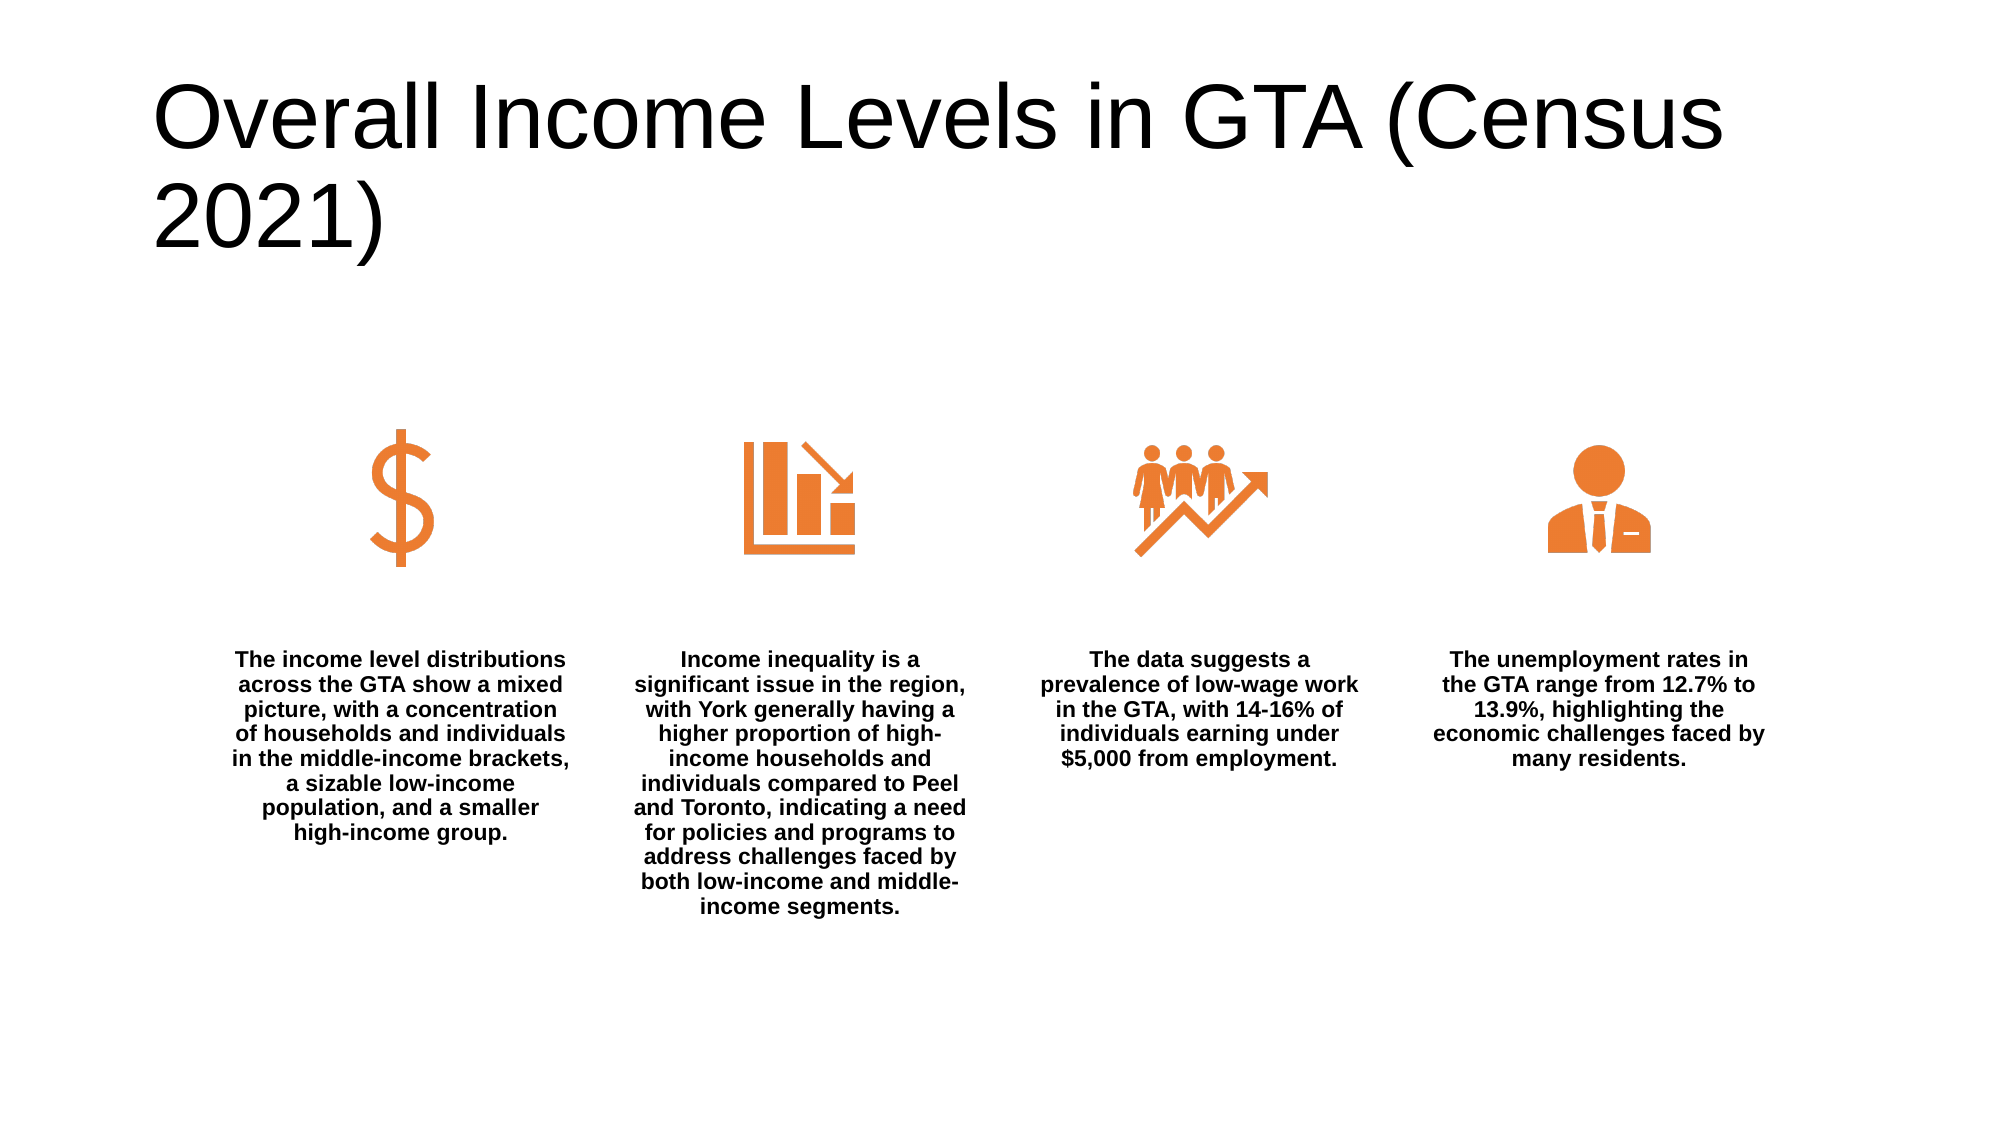

# Overall Income Levels in GTA (Census 2021)

The income level distributions across the GTA show a mixed picture, with a concentration of households and individuals in the middle-income brackets, a sizable low-income population, and a smaller high-income group.

Income inequality is a significant issue in the region, with York generally having a higher proportion of high-income households and individuals compared to Peel and Toronto, indicating a need for policies and programs to address challenges faced by both low-income and middle-income segments.

The data suggests a prevalence of low-wage work in the GTA, with 14-16% of individuals earning under $5,000 from employment.

The unemployment rates in the GTA range from 12.7% to 13.9%, highlighting the economic challenges faced by many residents.